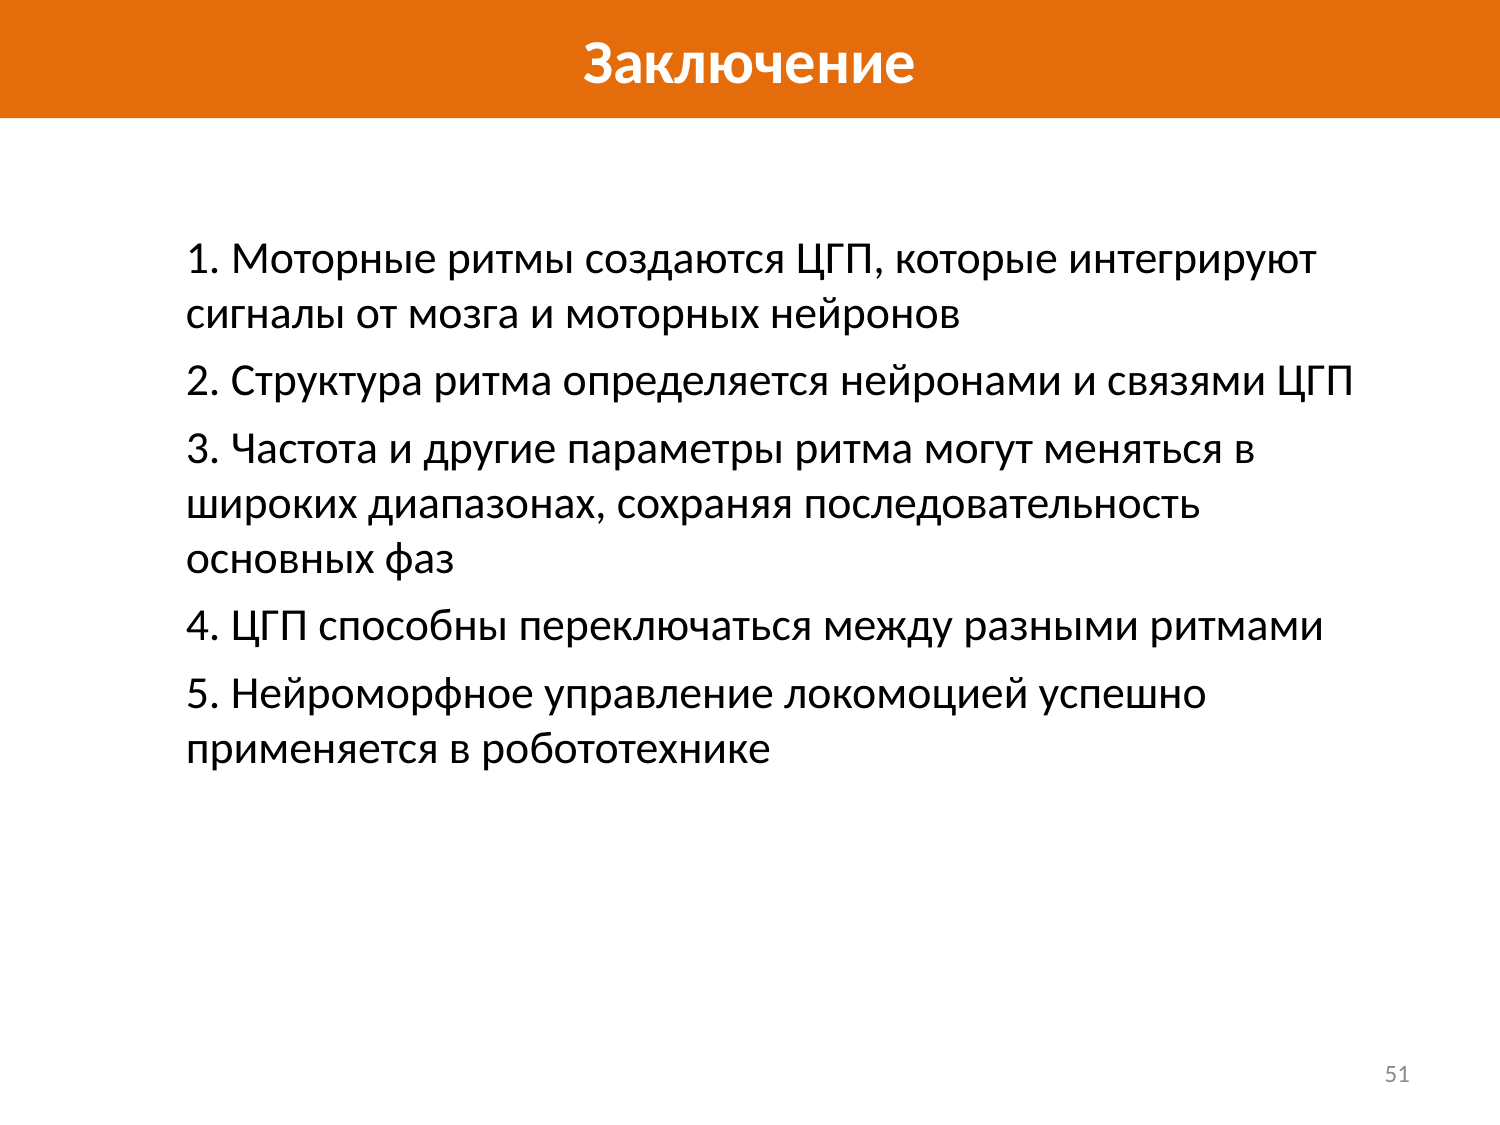

# Заключение
1. Моторные ритмы создаются ЦГП, которые интегрируют сигналы от мозга и моторных нейронов
2. Структура ритма определяется нейронами и связями ЦГП
3. Частота и другие параметры ритма могут меняться в широких диапазонах, сохраняя последовательность основных фаз
4. ЦГП способны переключаться между разными ритмами
5. Нейроморфное управление локомоцией успешно применяется в робототехнике
51